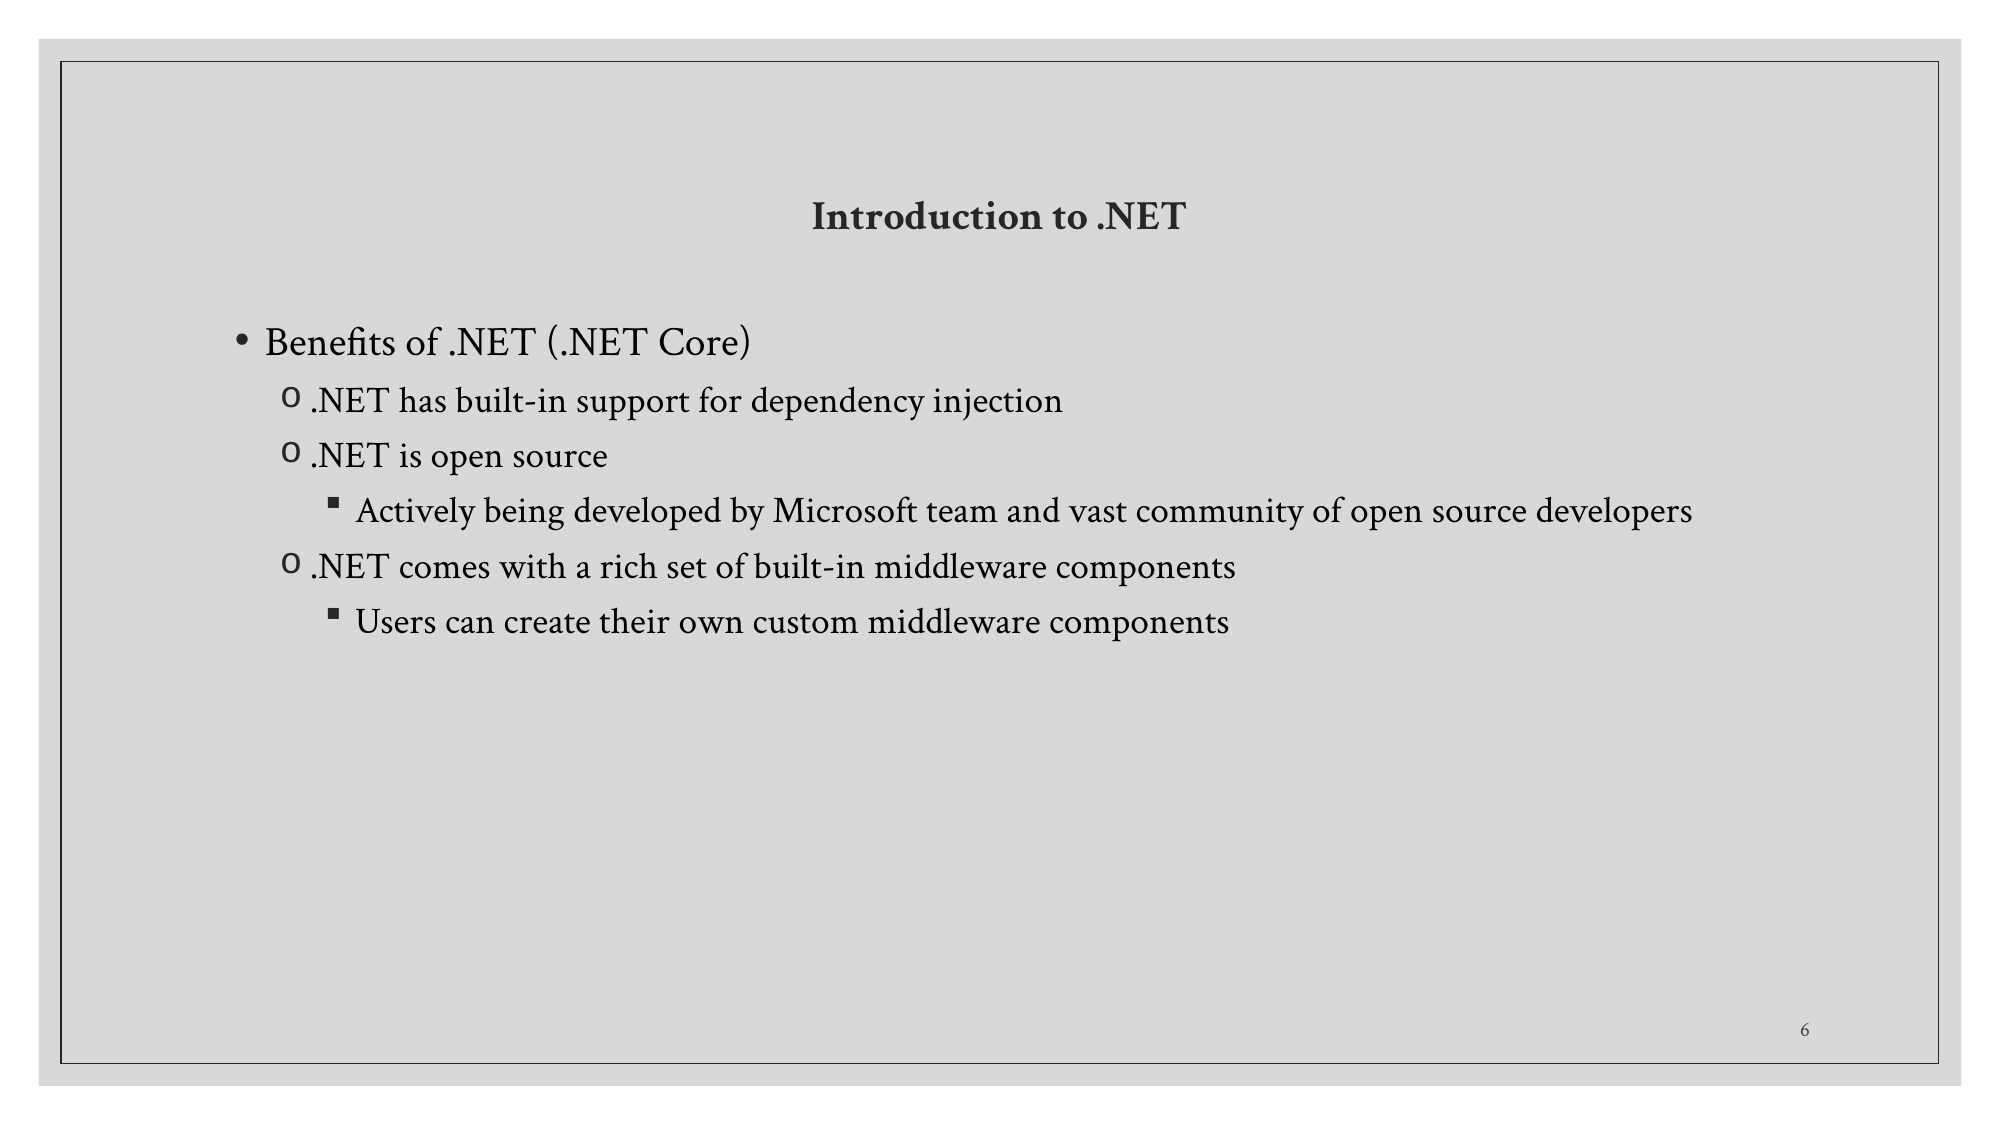

# Introduction to .NET

Benefits of .NET (.NET Core)
.NET has built-in support for dependency injection
.NET is open source
Actively being developed by Microsoft team and vast community of open source developers
.NET comes with a rich set of built-in middleware components
Users can create their own custom middleware components

6